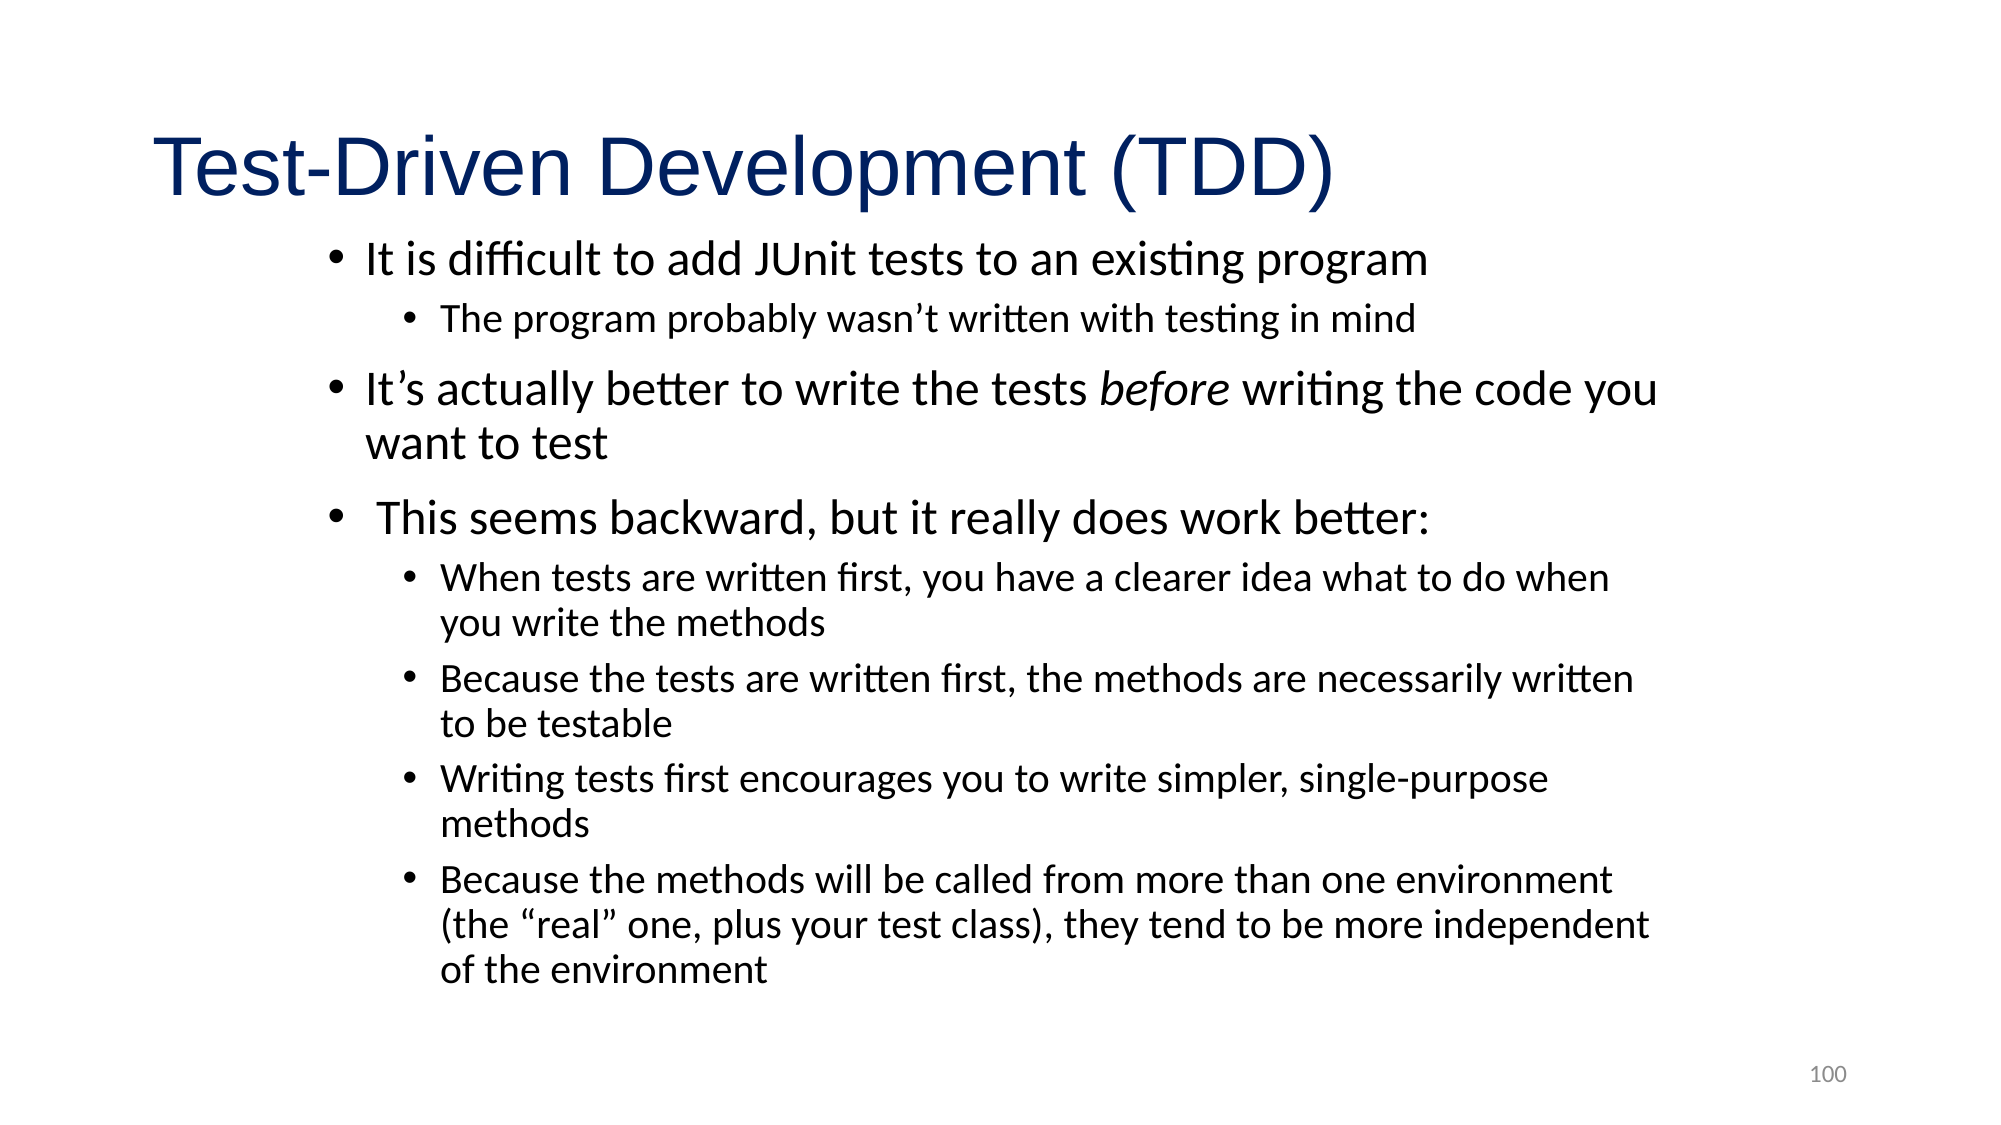

# Test-Driven Development (TDD)
It is difficult to add JUnit tests to an existing program
The program probably wasn’t written with testing in mind
It’s actually better to write the tests before writing the code you want to test
 This seems backward, but it really does work better:
When tests are written first, you have a clearer idea what to do when you write the methods
Because the tests are written first, the methods are necessarily written to be testable
Writing tests first encourages you to write simpler, single-purpose methods
Because the methods will be called from more than one environment (the “real” one, plus your test class), they tend to be more independent of the environment

100